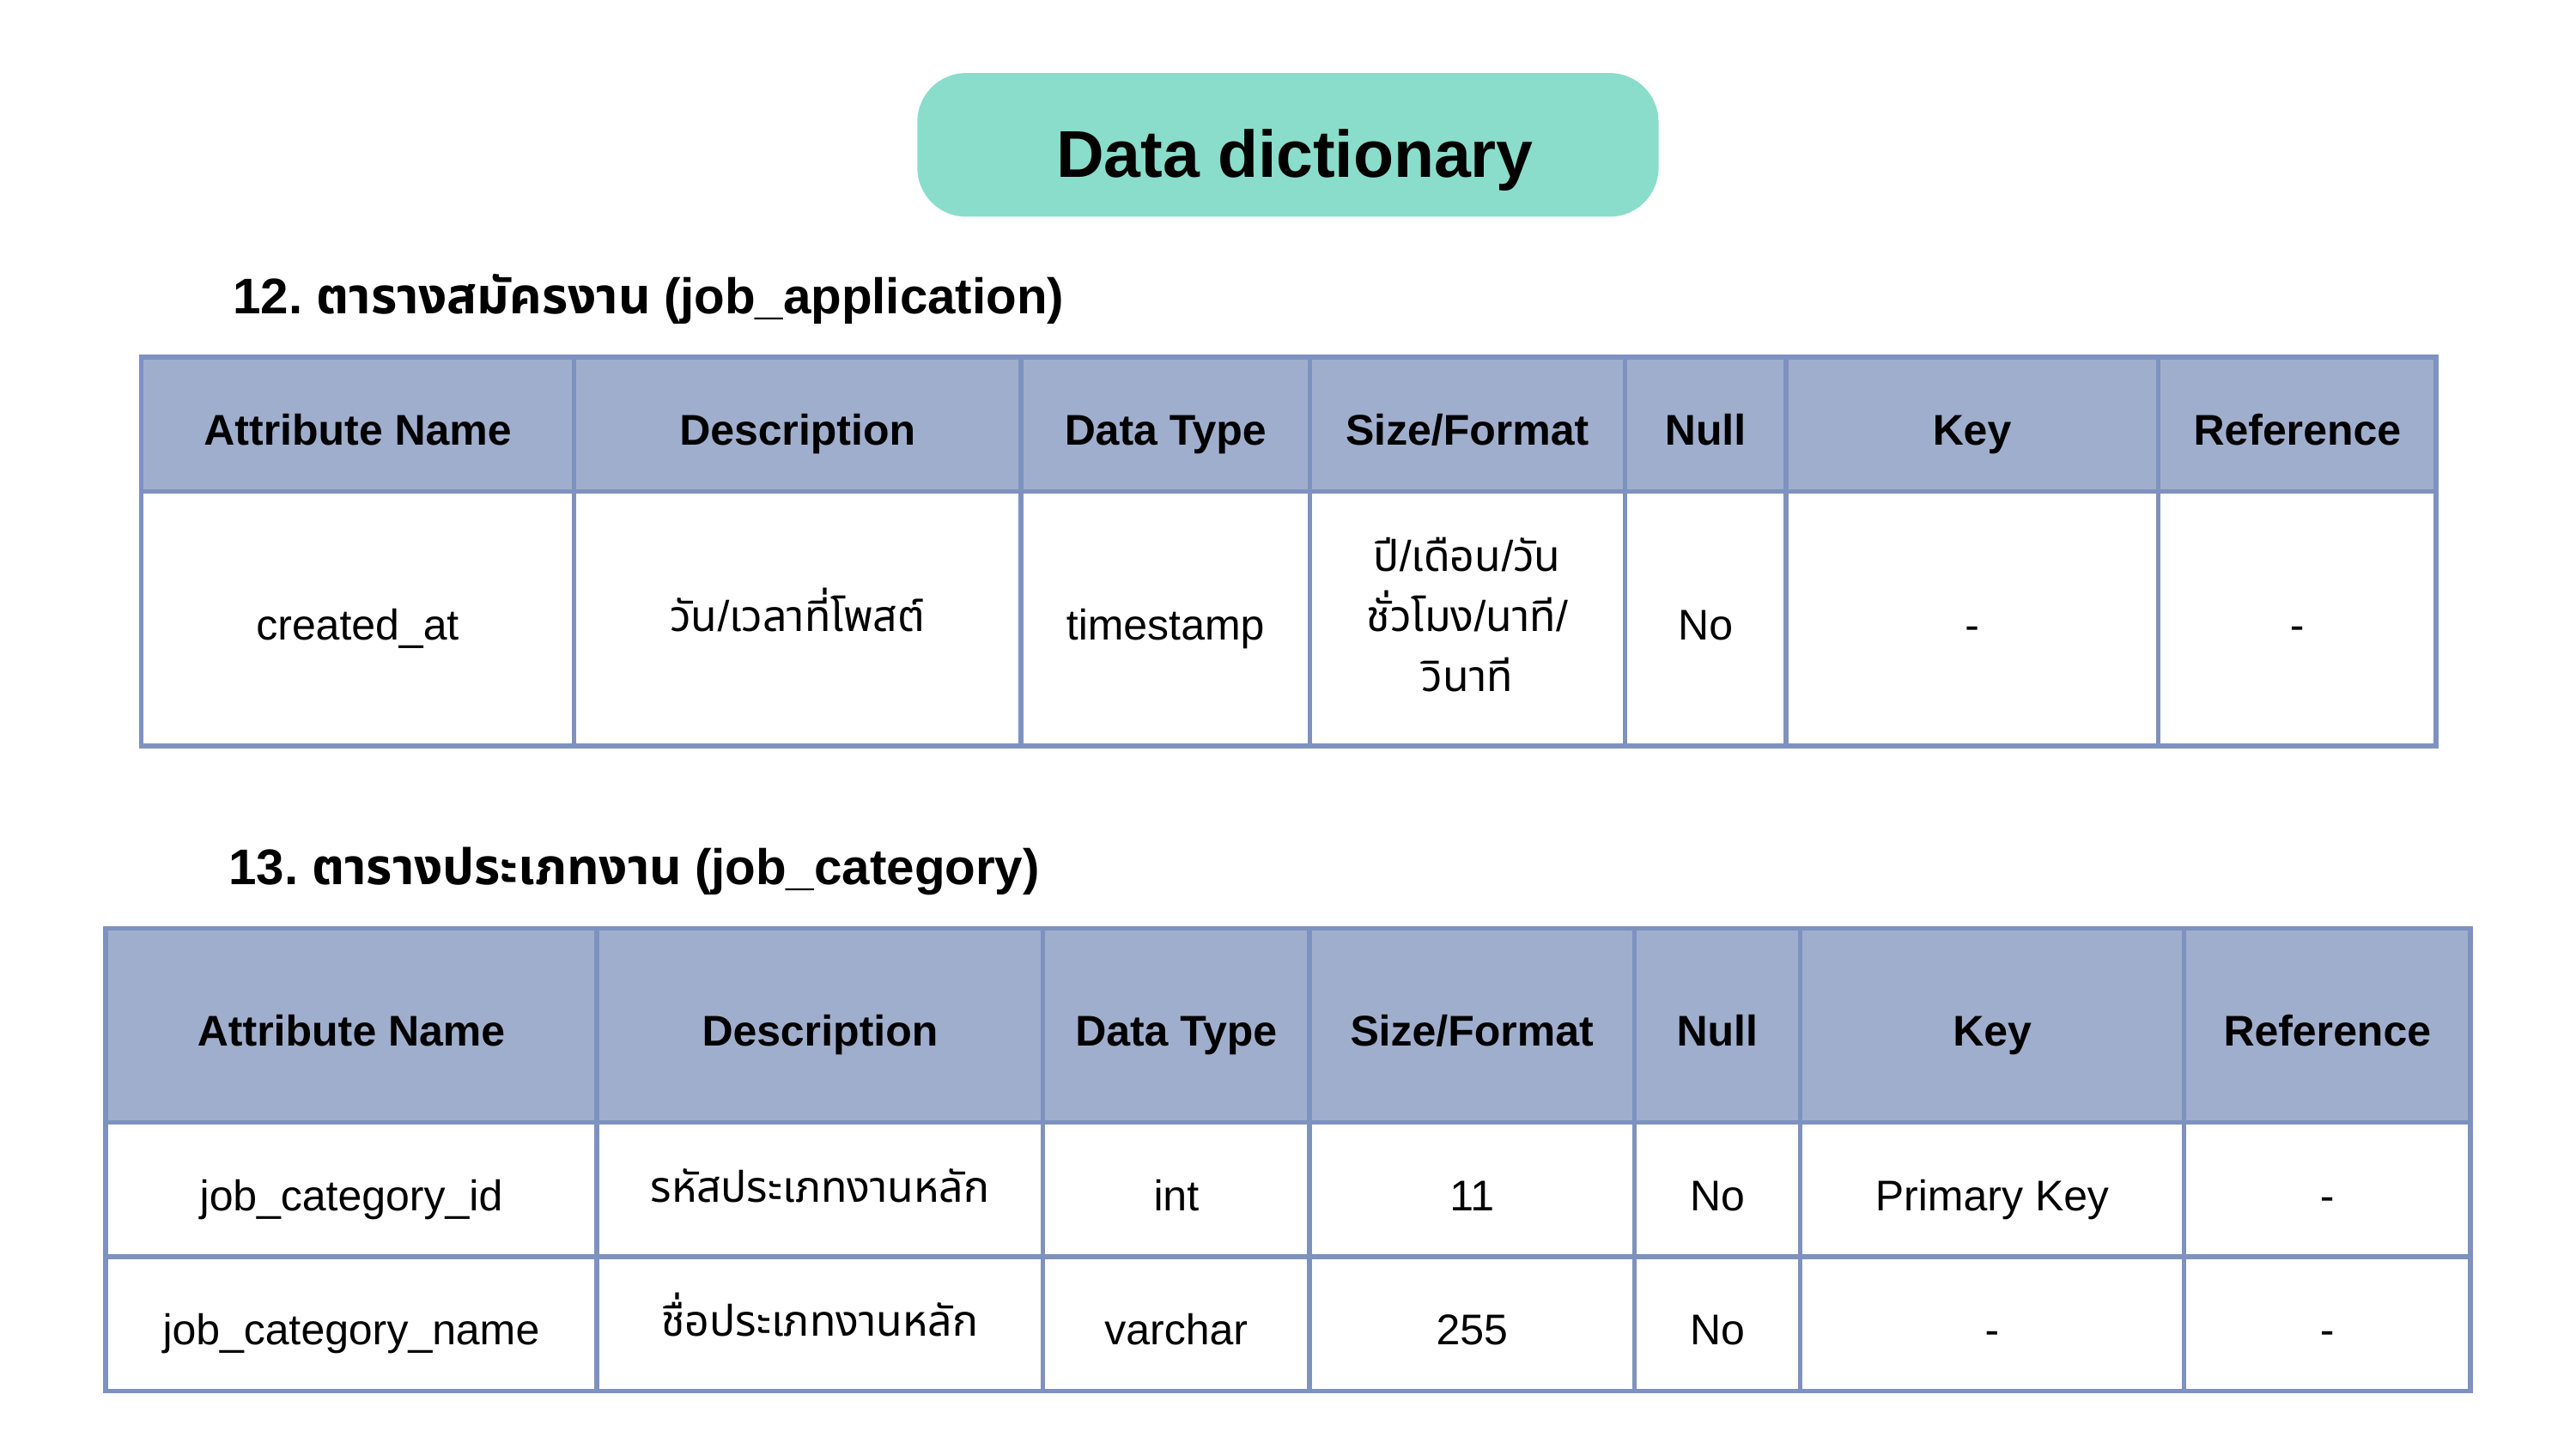

Data dictionary
12. ตารางสมัครงาน (job_application)
| Attribute Name | Description | Data Type | Size/Format | Null | Key | Reference |
| --- | --- | --- | --- | --- | --- | --- |
| created\_at | วัน/เวลาที่โพสต์ | timestamp | ปี/เดือน/วัน ชั่วโมง/นาที/วินาที | No | - | - |
13. ตารางประเภทงาน (job_category)
| Attribute Name | Description | Data Type | Size/Format | Null | Key | Reference |
| --- | --- | --- | --- | --- | --- | --- |
| job\_category\_id | รหัสประเภทงานหลัก | int | 11 | No | Primary Key | - |
| job\_category\_name | ชื่อประเภทงานหลัก | varchar | 255 | No | - | - |